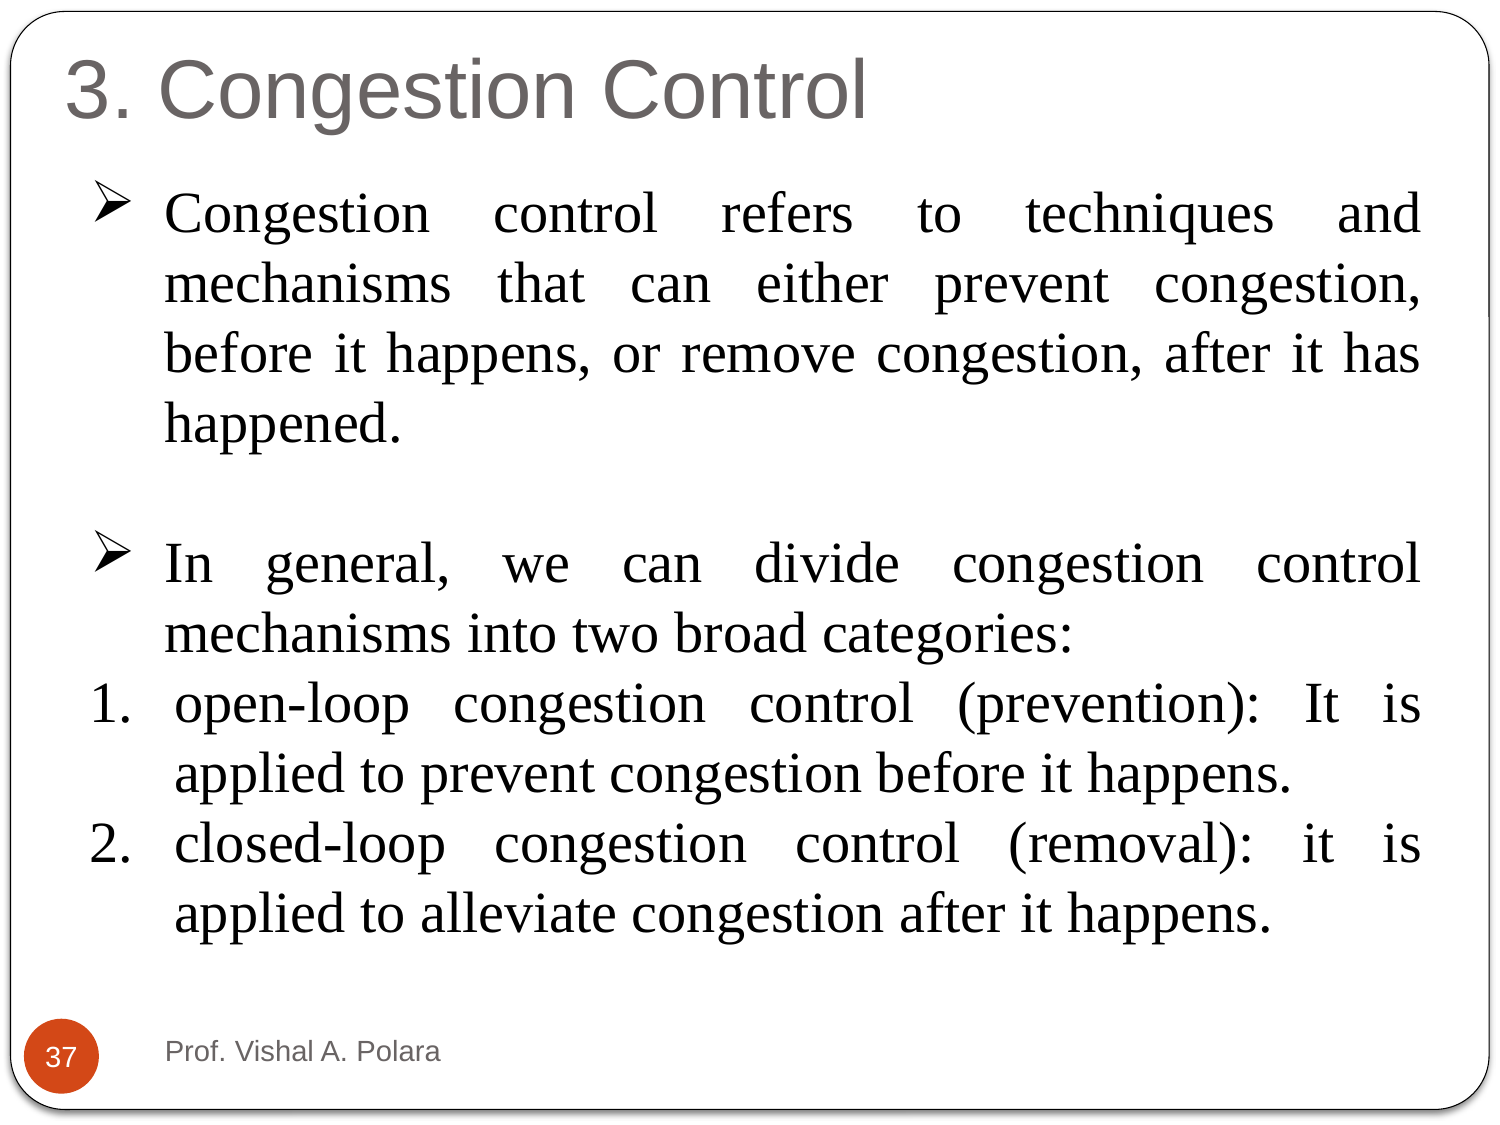

3. Congestion Control
Congestion control refers to techniques and mechanisms that can either prevent congestion, before it happens, or remove congestion, after it has happened.

In general, we can divide congestion control mechanisms into two broad categories:
open-loop congestion control (prevention): It is applied to prevent congestion before it happens.
closed-loop congestion control (removal): it is applied to alleviate congestion after it happens.
Prof. Vishal A. Polara
37